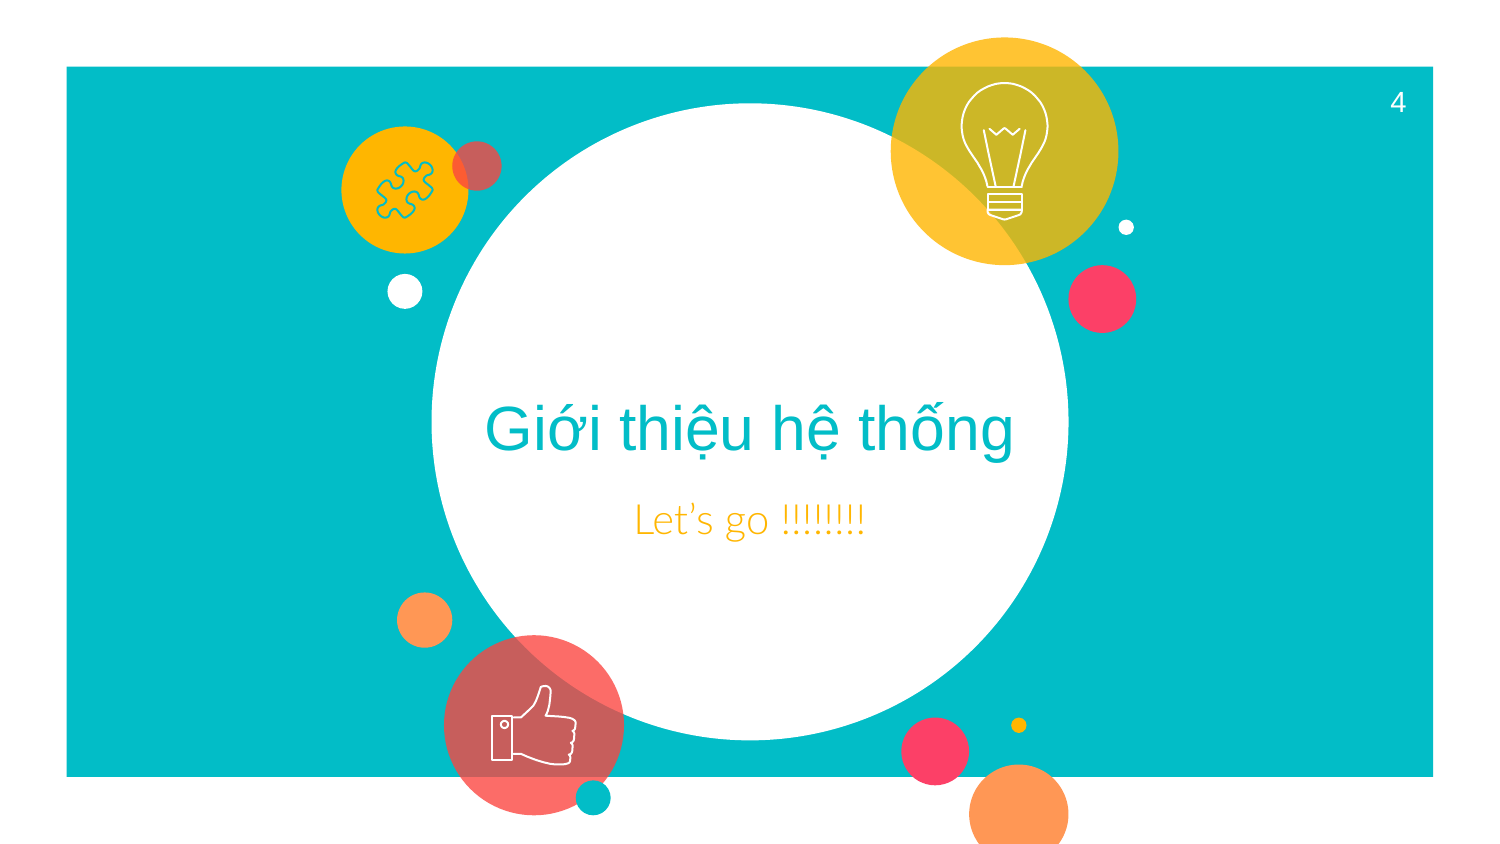

4
# Giới thiệu hệ thống
Let’s go !!!!!!!!